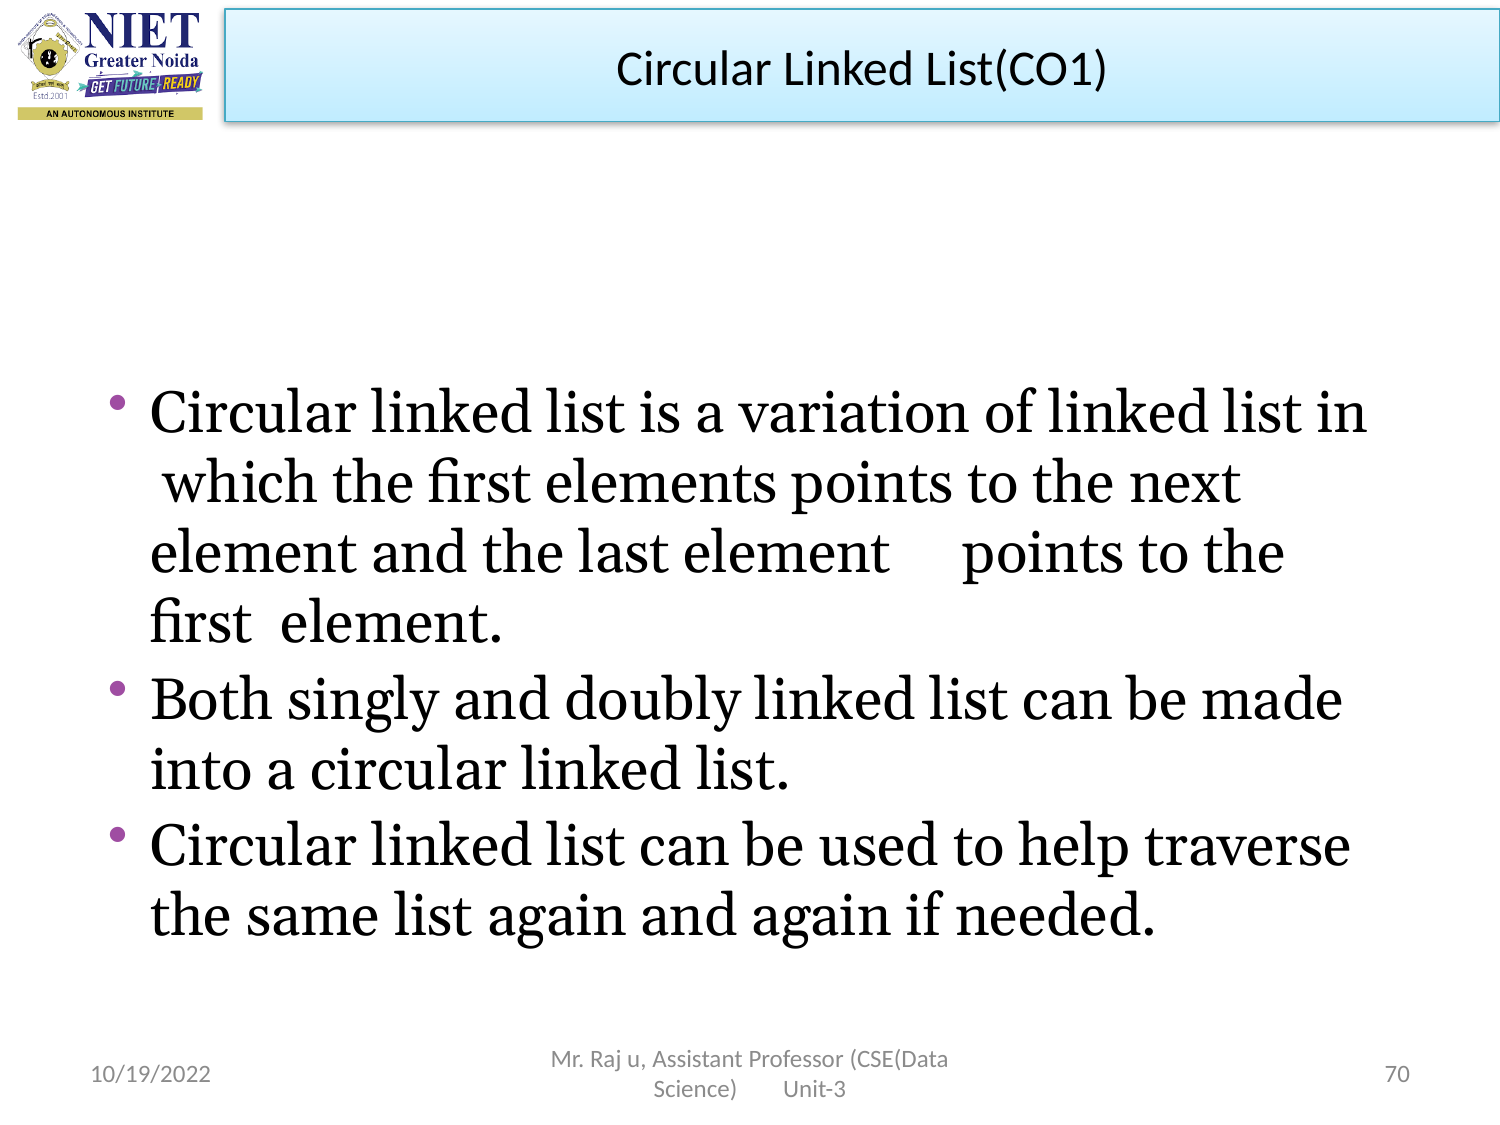

Circular Linked List(CO1)
Circular linked list is a variation of linked list in  which the first elements points to the next  element and the last element	points to the first  element.
Both singly and doubly linked list can be made  into a circular linked list.
Circular linked list can be used to help traverse  the same list again and again if needed.
10/19/2022
Mr. Raj u, Assistant Professor (CSE(Data Science)        Unit-3
70